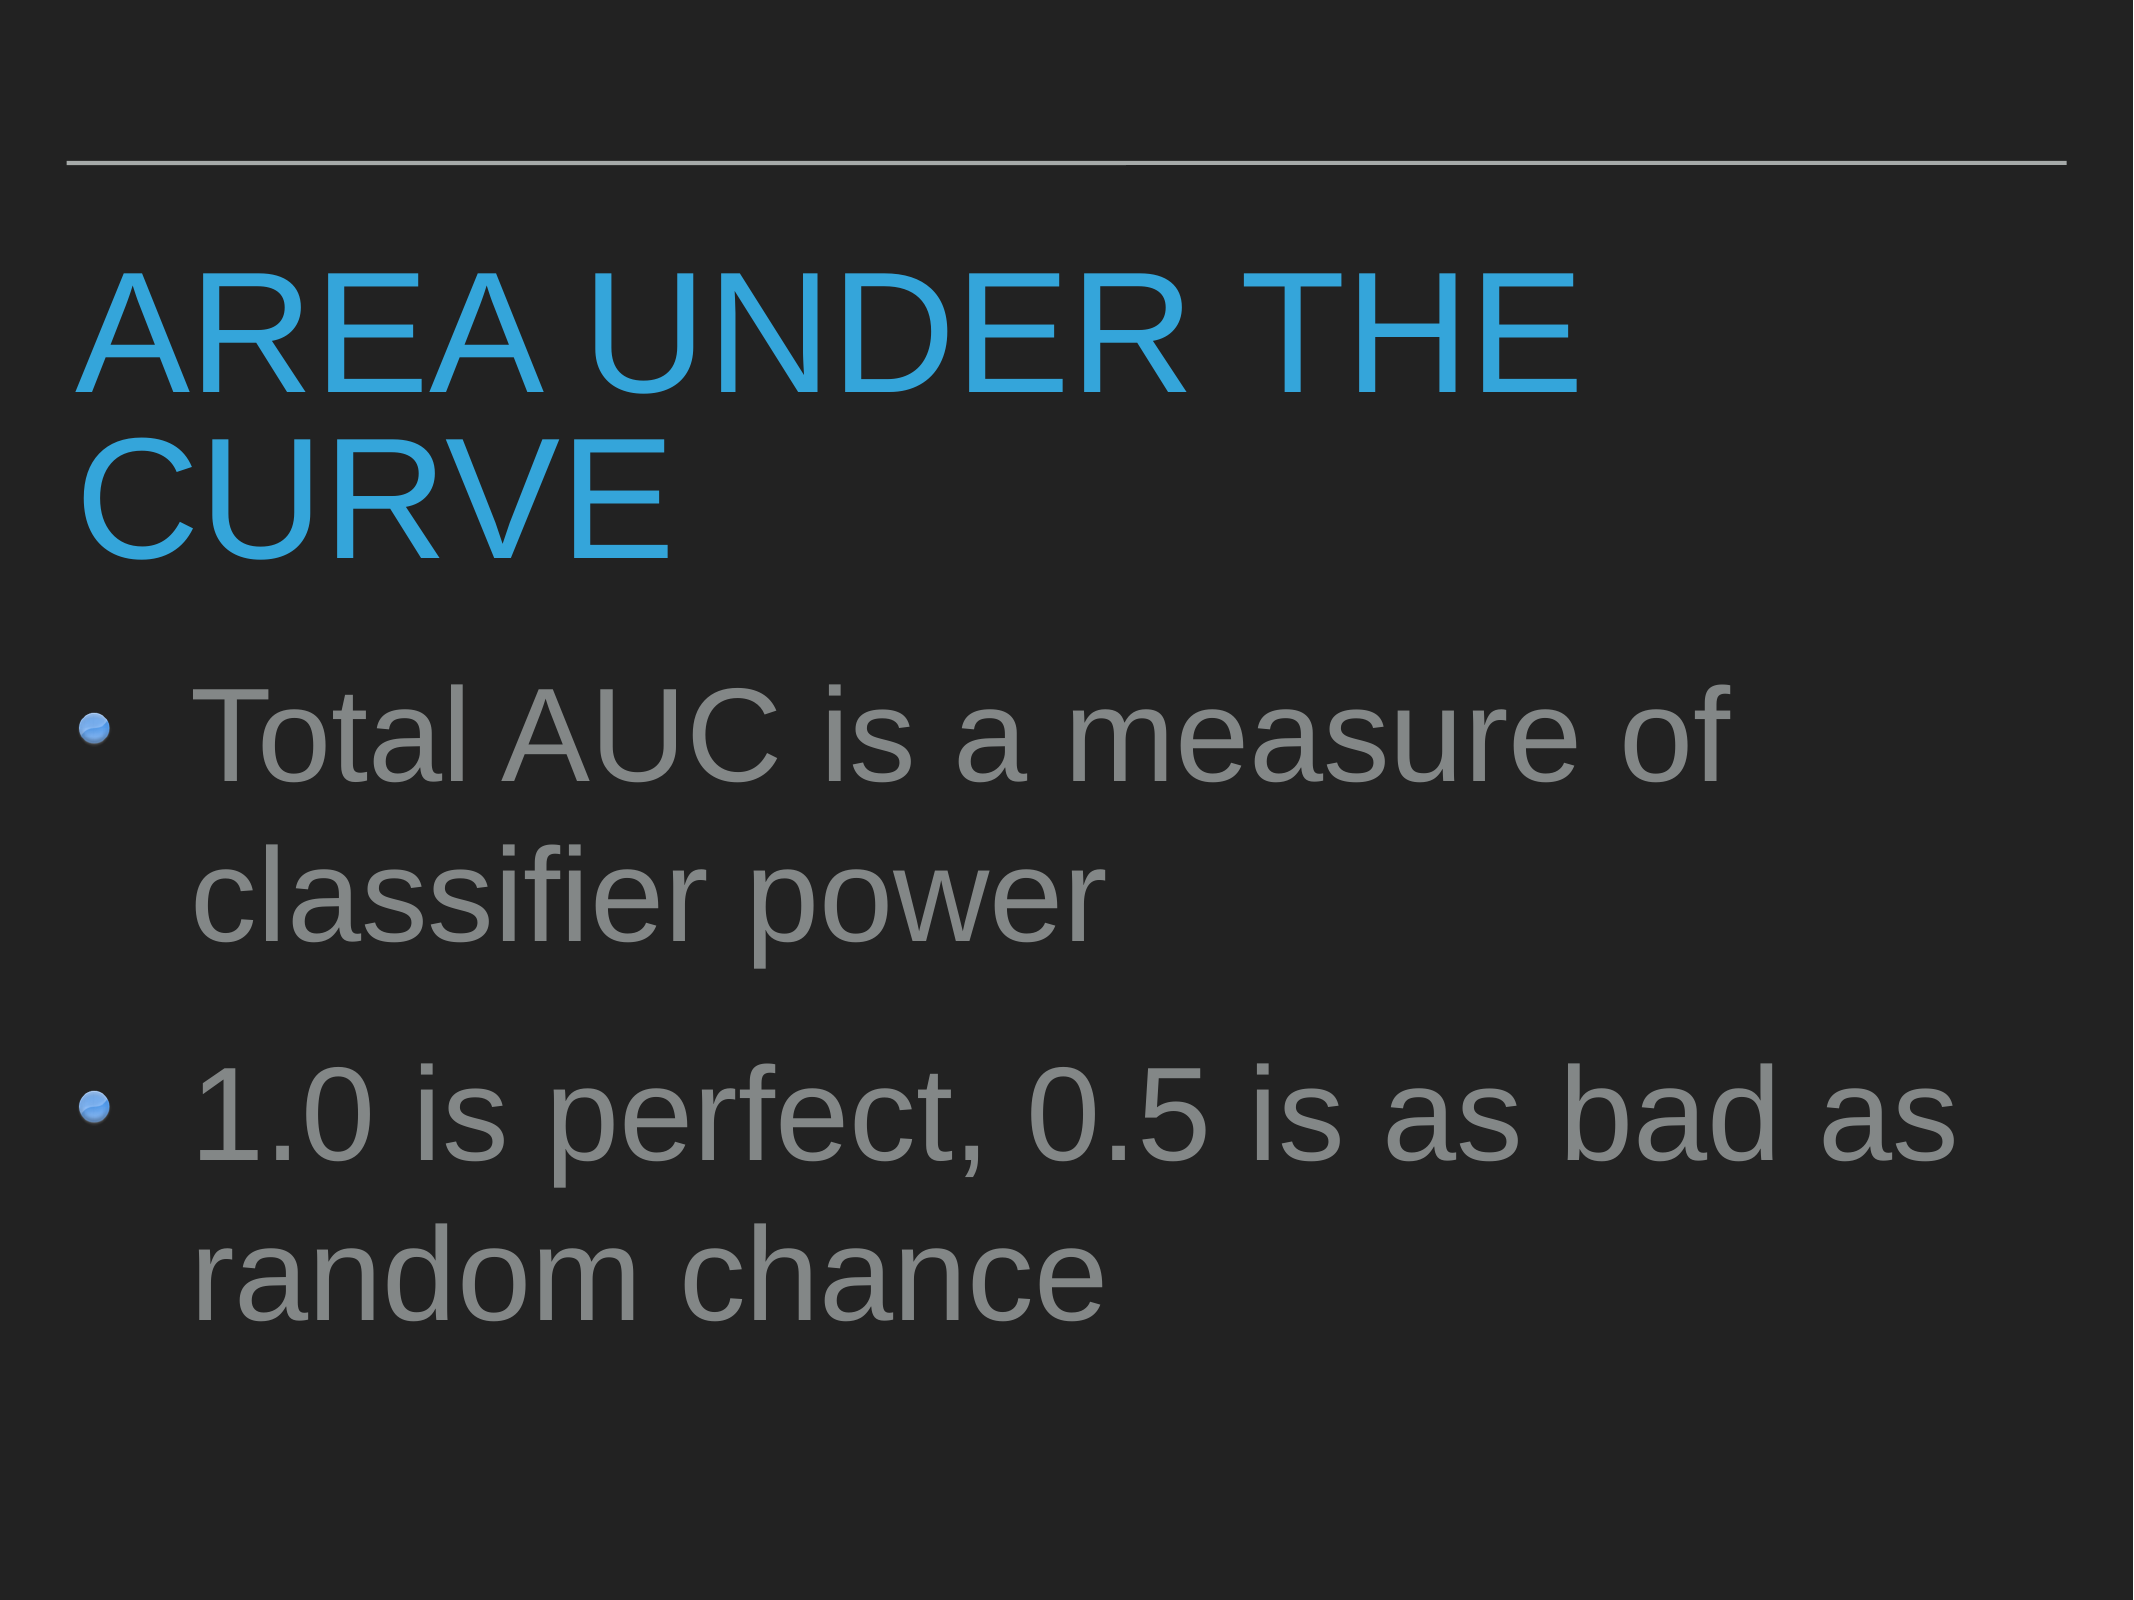

# Area Under the curve

Total AUC is a measure of classifier power
1.0 is perfect, 0.5 is as bad as random chance